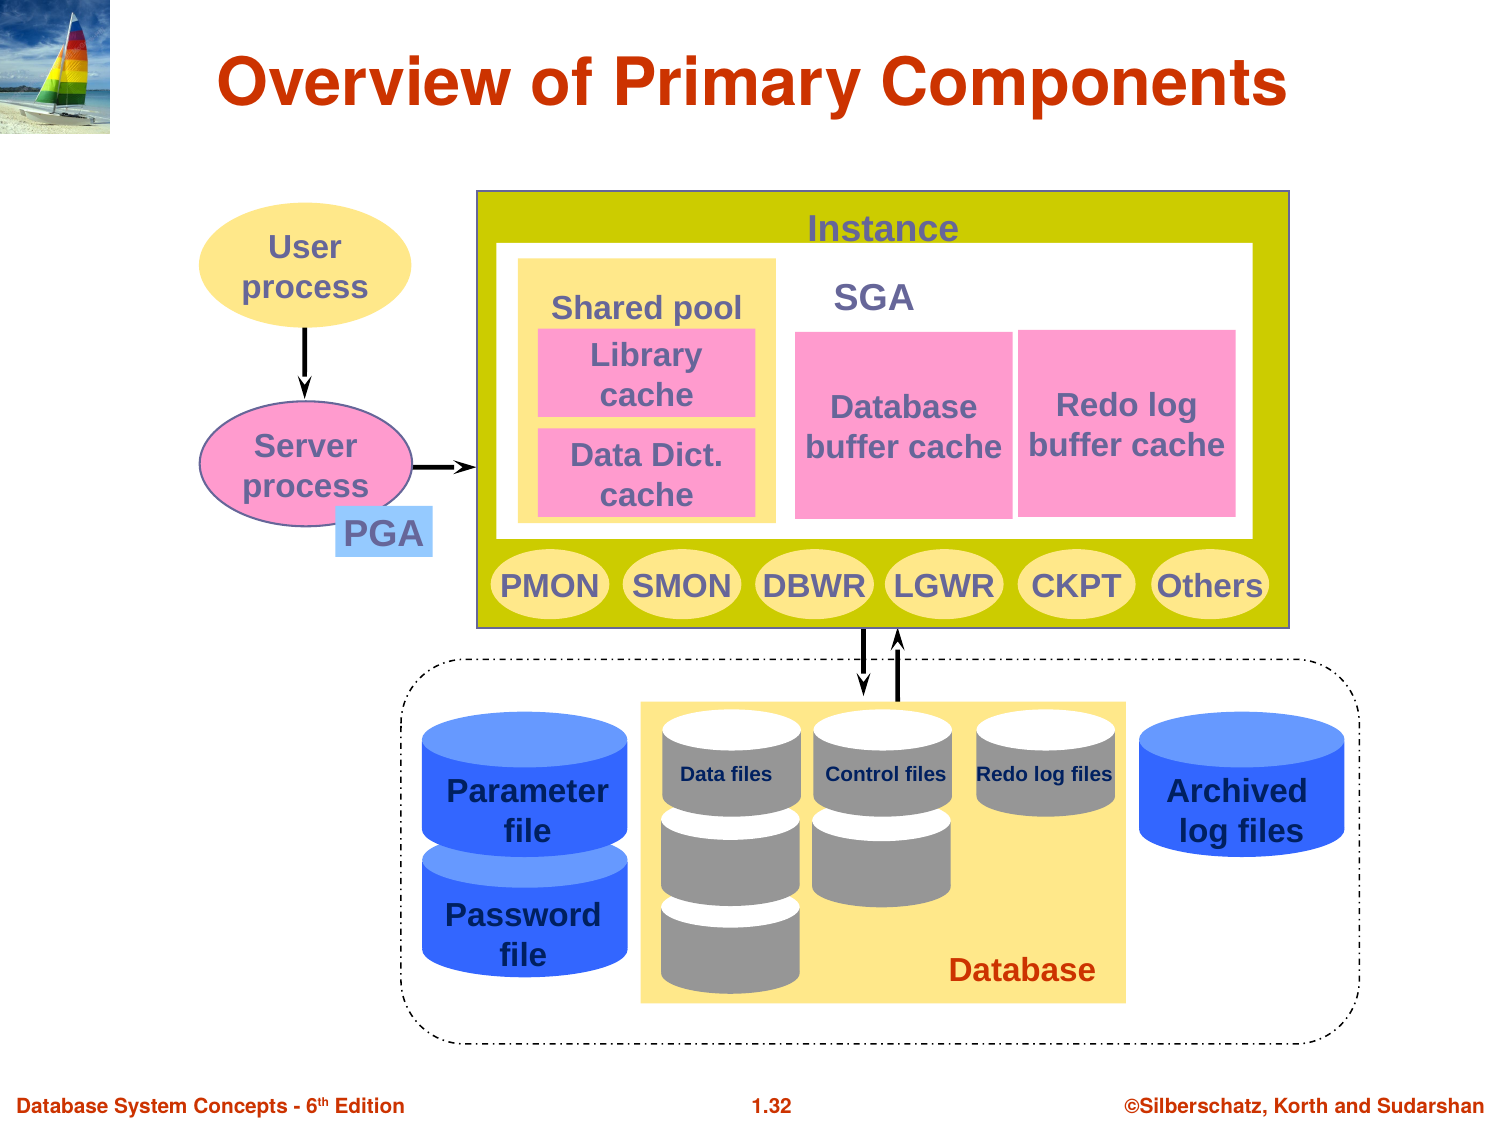

# Overview of Primary Components
Instance

User
process
SGA

Shared pool

Library
cache
Redo log
buffer cache
Database
buffer cache

Server
process
Data Dict.
cache

PGA
PMON
SMON
DBWR
LGWR
CKPT
Others

Data files
Control files
Redo log files
Parameter
file
Archived
log files

Password
file

Database